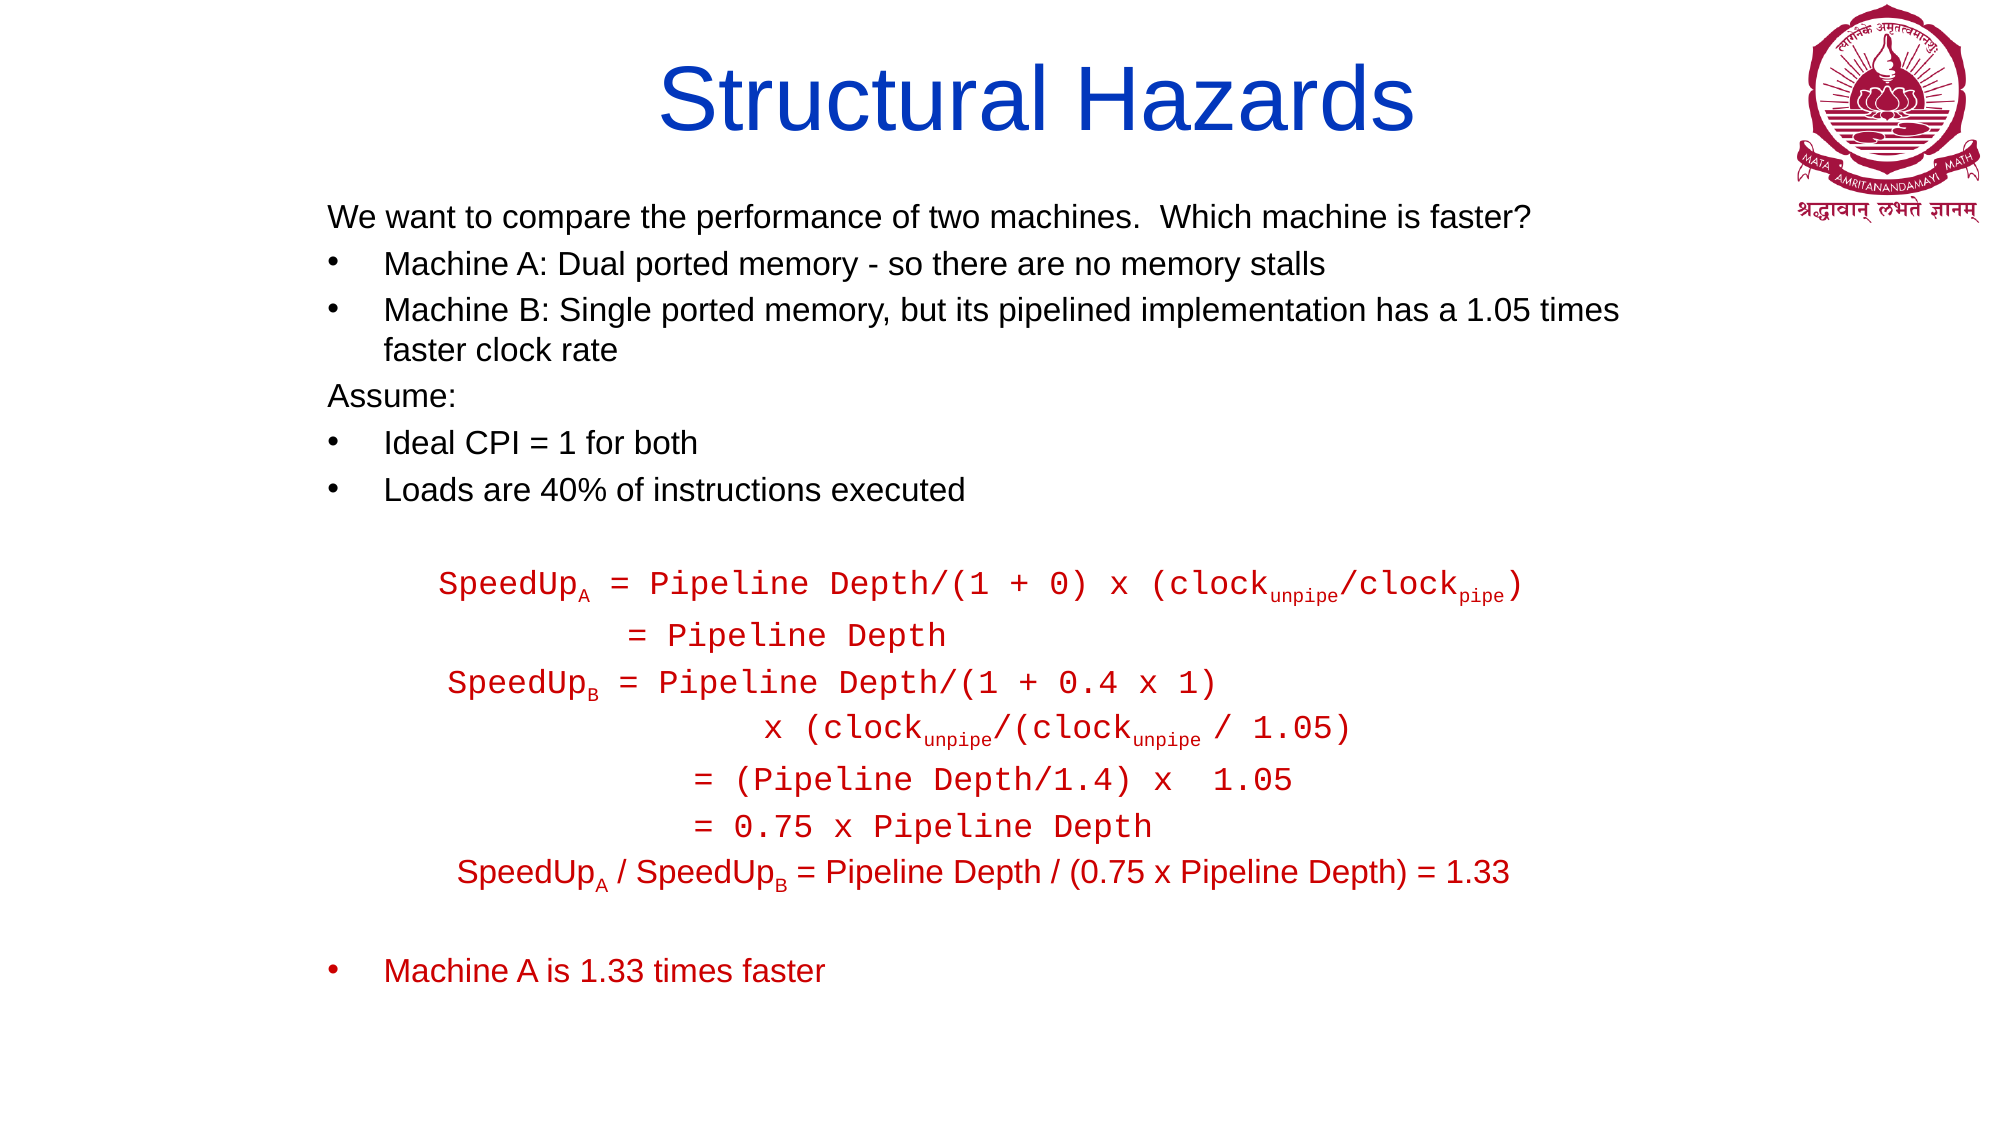

# Structural Hazards
We want to compare the performance of two machines.  Which machine is faster?
Machine A: Dual ported memory - so there are no memory stalls
Machine B: Single ported memory, but its pipelined implementation has a 1.05 times faster clock rate
Assume:
Ideal CPI = 1 for both
Loads are 40% of instructions executed

            SpeedUpA = Pipeline Depth/(1 + 0) x (clockunpipe/clockpipe)
               = Pipeline Depth
      SpeedUpB = Pipeline Depth/(1 + 0.4 x 1)
		    x (clockunpipe/(clockunpipe / 1.05)
 		        = (Pipeline Depth/1.4) x  1.05
 		        = 0.75 x Pipeline Depth
              SpeedUpA / SpeedUpB = Pipeline Depth / (0.75 x Pipeline Depth) = 1.33

Machine A is 1.33 times faster